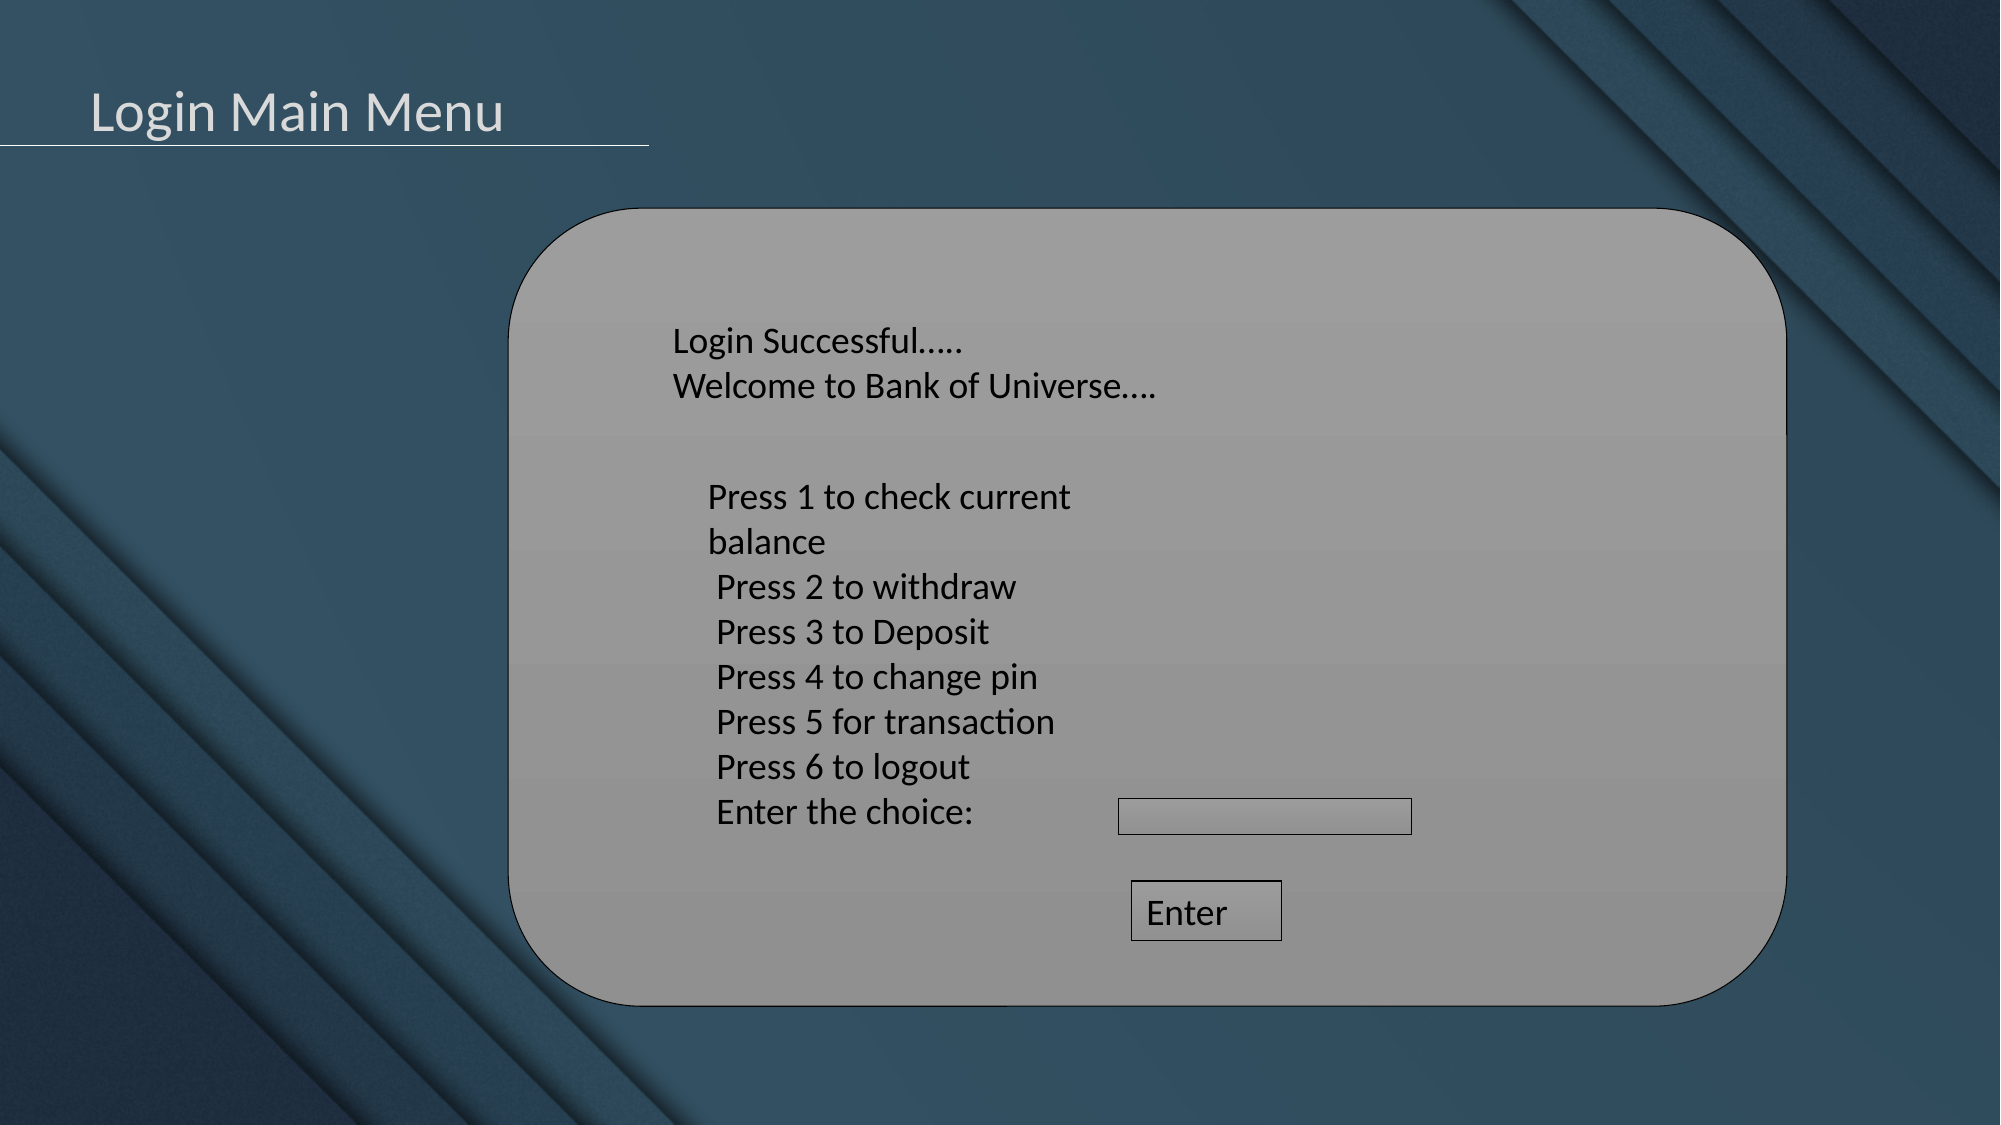

Login Main Menu

Login Successful…..
Welcome to Bank of Universe….
Press 1 to check current   balance
 Press 2 to withdraw
 Press 3 to Deposit
 Press 4 to change pin
 Press 5 for transaction
 Press 6 to logout
 Enter the choice:

Enter